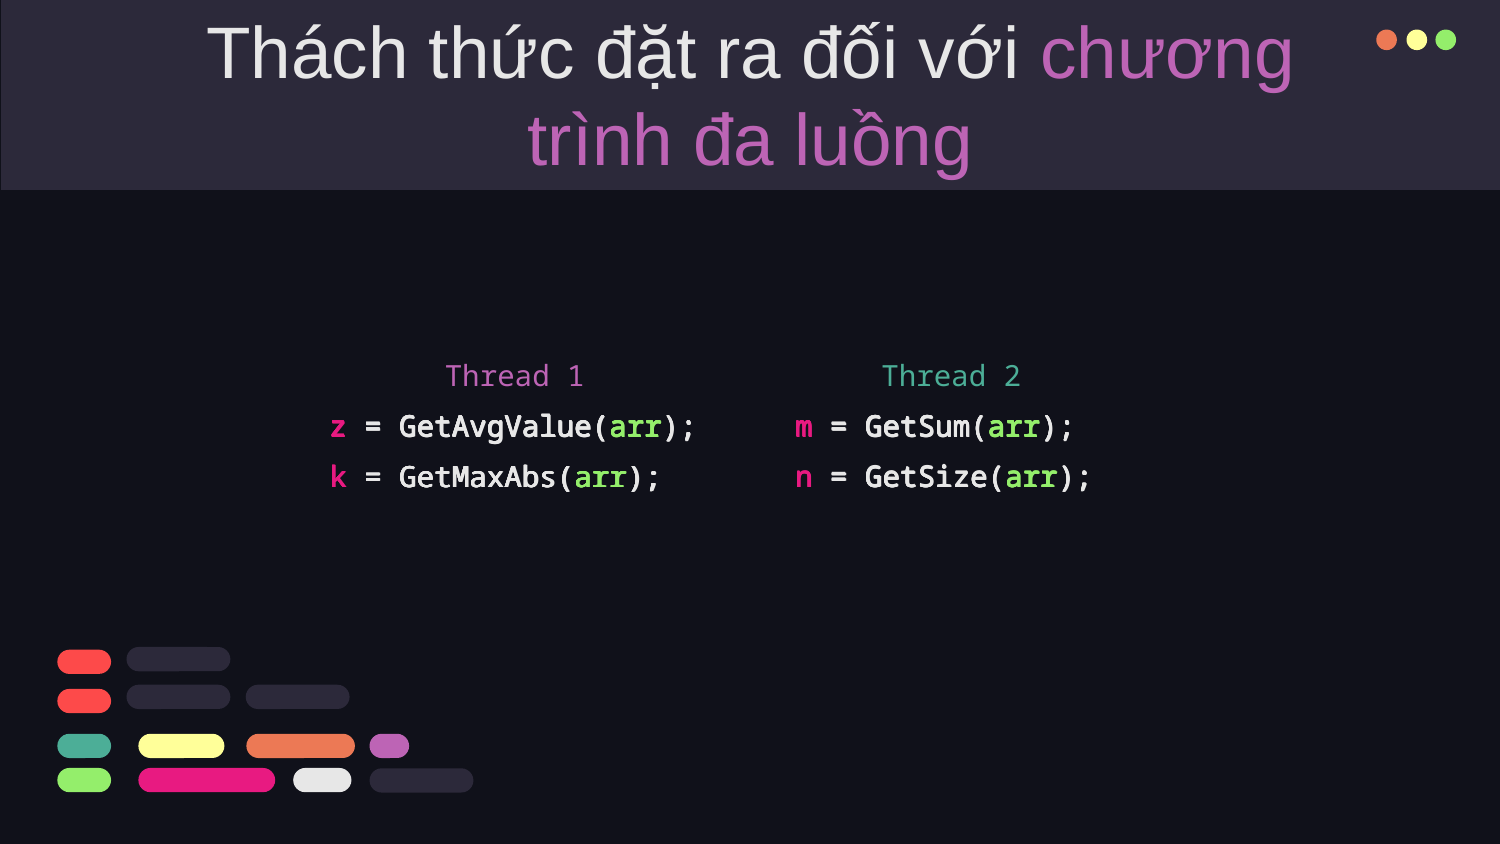

# Thách thức đặt ra đối với chương trình đa luồng
Thread 1
Thread 2
z = GetAvgValue(arr);
m = GetSum(arr);
z = GetAvgValue(arr);
m = GetSum(arr);
z = GetAvgValue(arr);
z = GetAvgValue(arr);
m = GetSum(arr);
m = GetSum(arr);
z = GetAvgValue(arr);
m = GetSum(arr);
z = GetAvgValue(arr);
m = GetSum(arr);
n = GetSize(arr);
k = GetMaxAbs(arr);
n = GetSize(arr);
k = GetMaxAbs(arr);
n = GetSize(arr);
n = GetSize(arr);
k = GetMaxAbs(arr);
k = GetMaxAbs(arr);
n = GetSize(arr);
n = GetSize(arr);
k = GetMaxAbs(arr);
k = GetMaxAbs(arr);